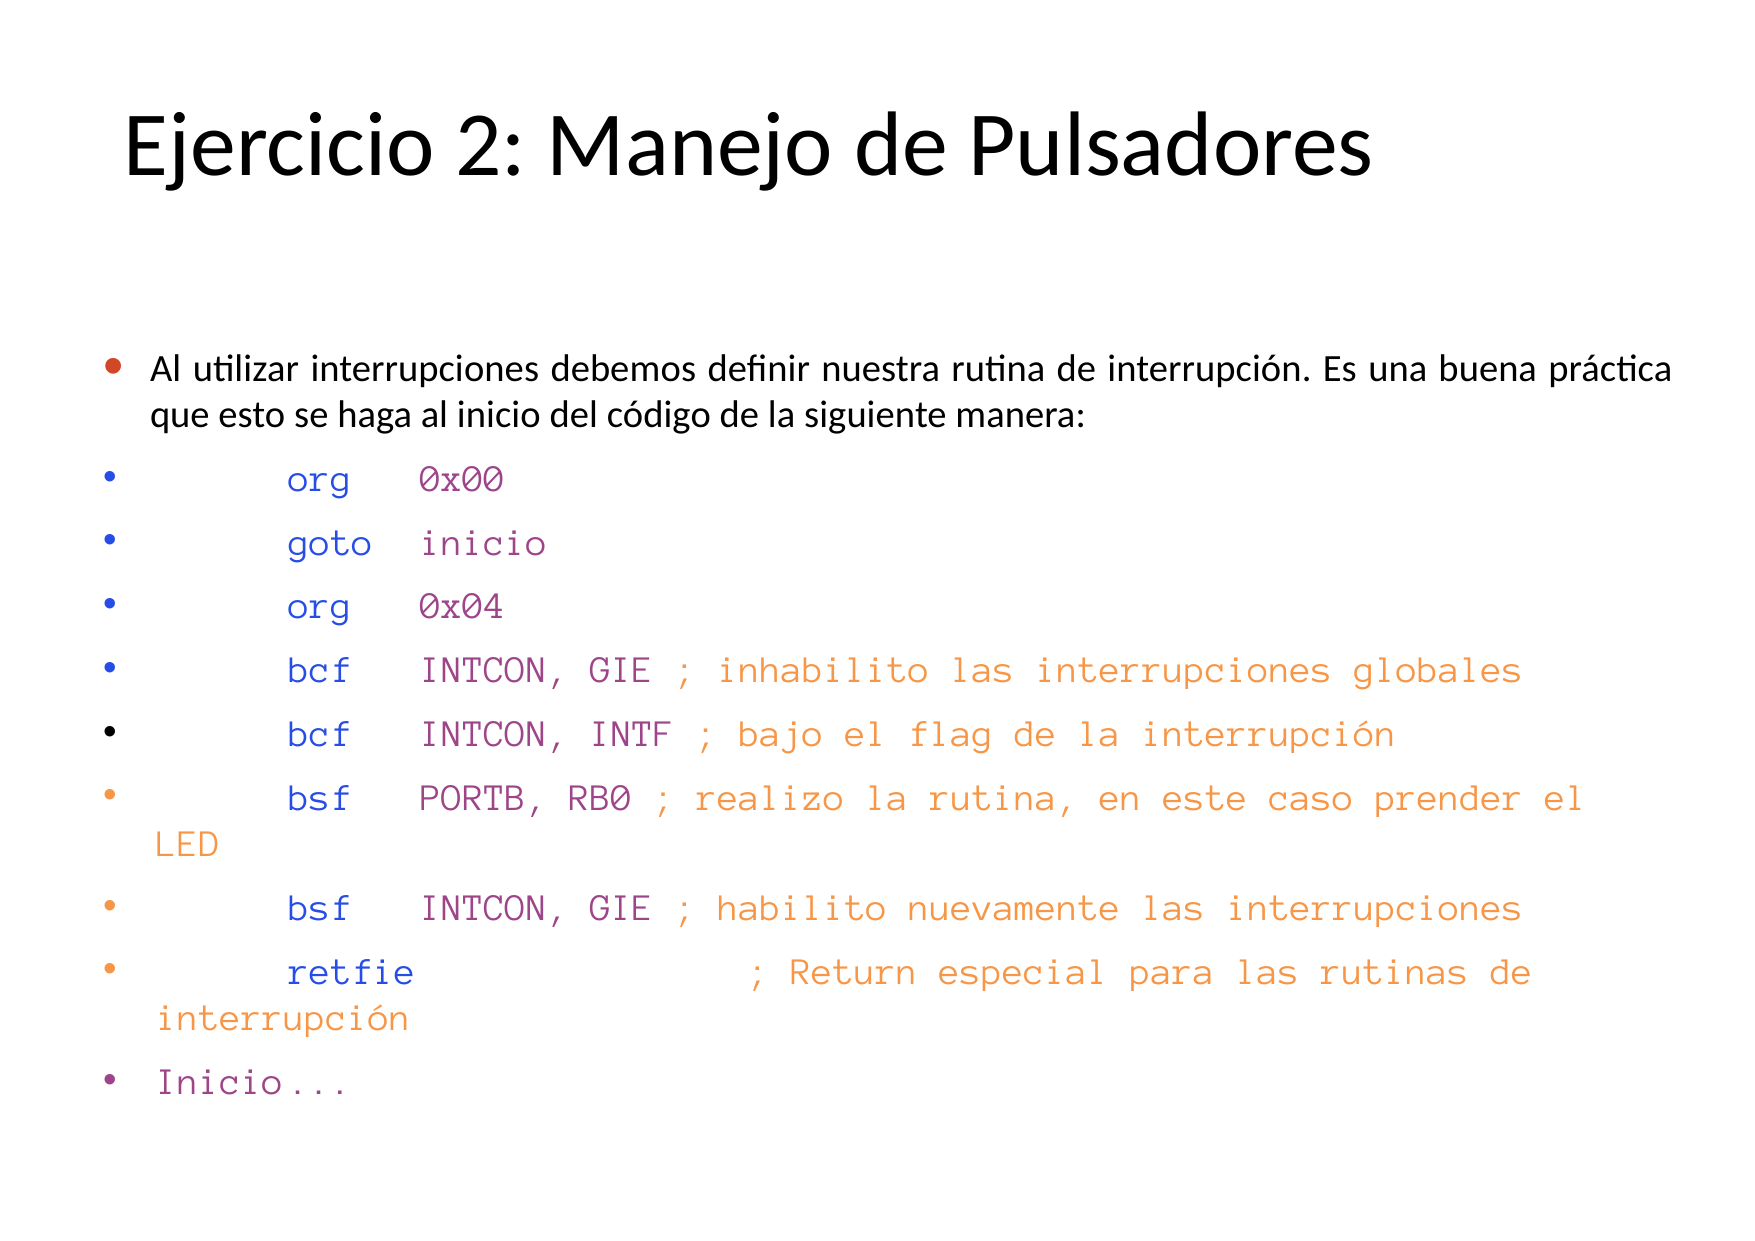

# Ejercicio 2: Manejo de Pulsadores
Al utilizar interrupciones debemos definir nuestra rutina de interrupción. Es una buena práctica que esto se haga al inicio del código de la siguiente manera:
	org 	0x00
	goto 	inicio
	org 	0x04
	bcf	INTCON, GIE ; inhabilito las interrupciones globales
	bcf 	INTCON, INTF ; bajo el flag de la interrupción
	bsf 	PORTB, RB0 ; realizo la rutina, en este caso prender el LED
	bsf 	INTCON, GIE ; habilito nuevamente las interrupciones
	retfie 		   ; Return especial para las rutinas de interrupción
Inicio	...